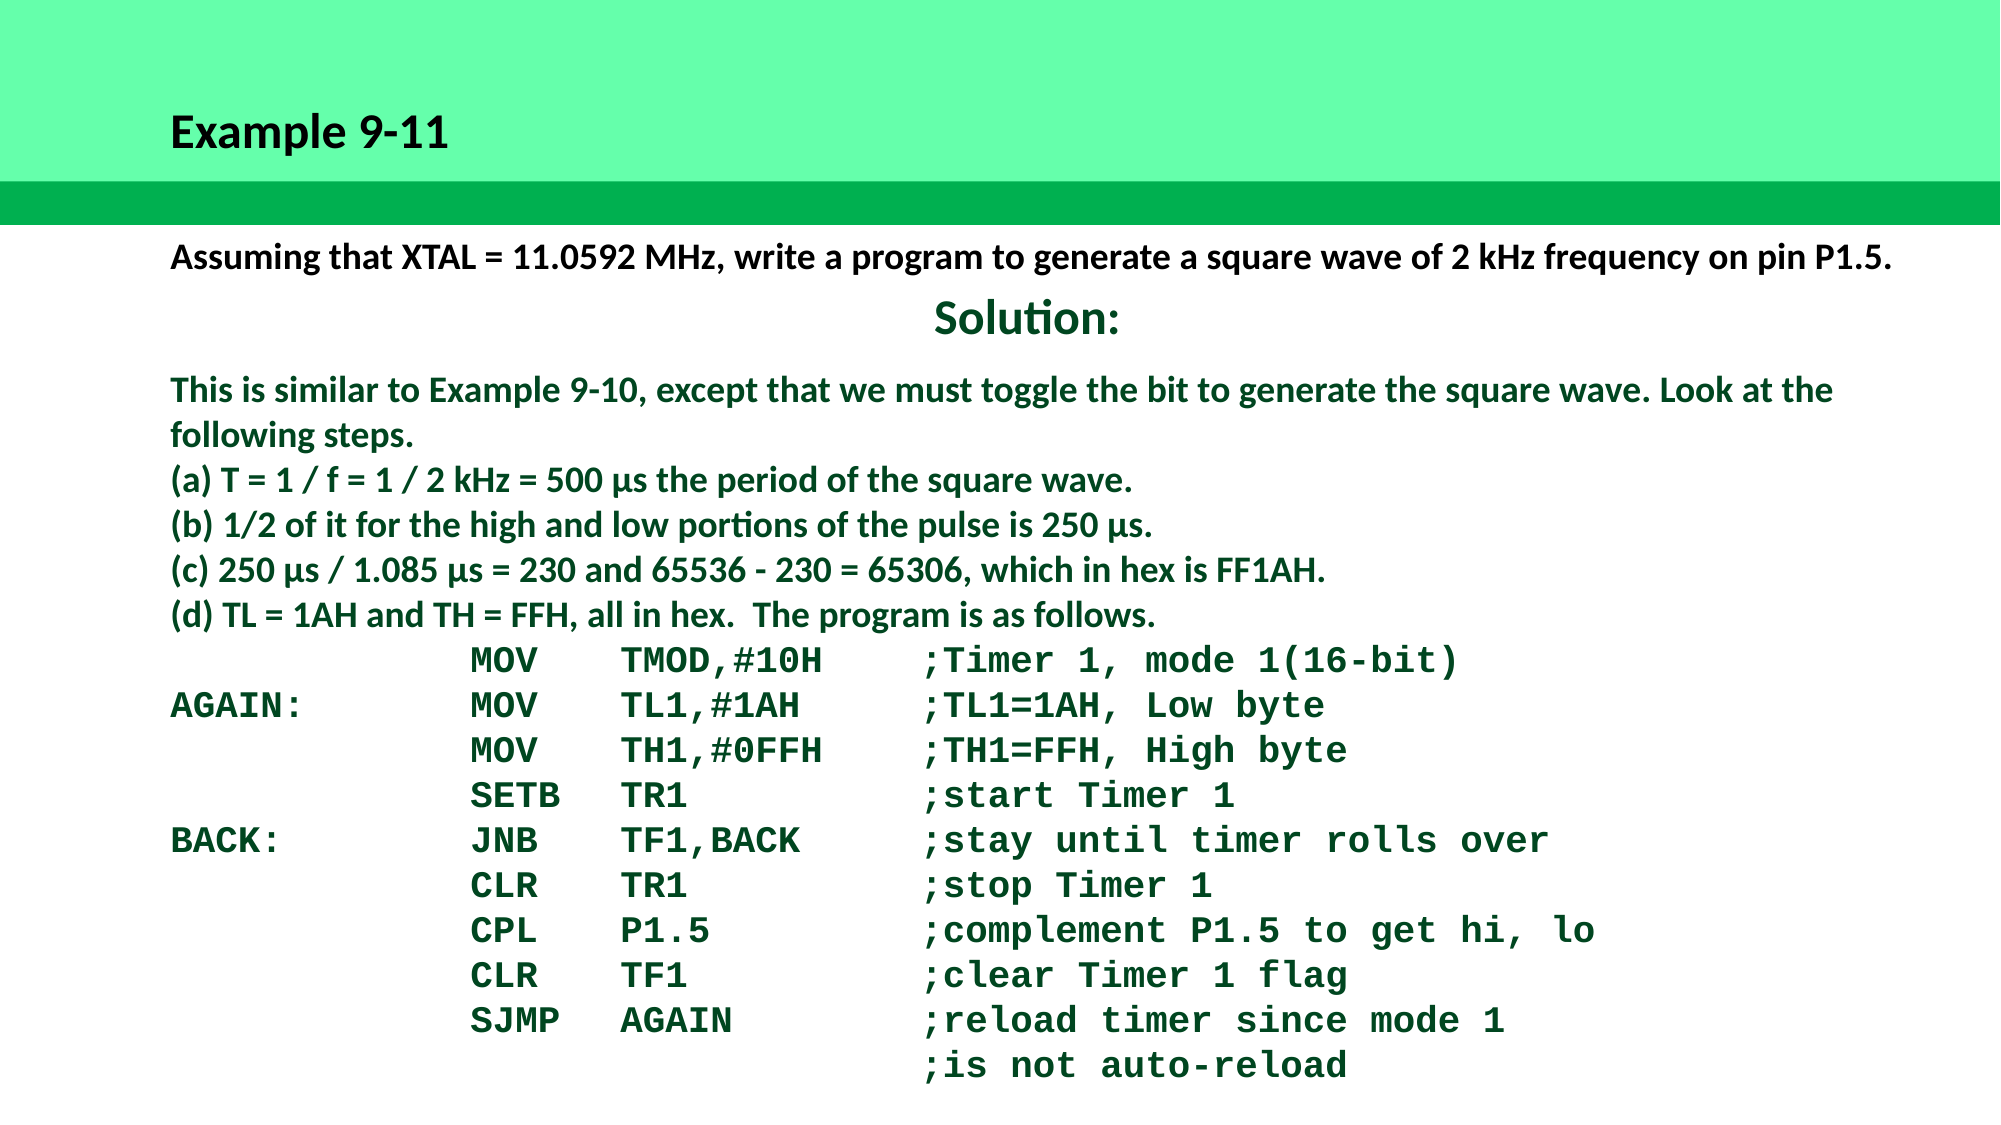

Example 9-11
Assuming that XTAL = 11.0592 MHz, write a program to generate a square wave of 2 kHz frequency on pin P1.5.

Solution:
This is similar to Example 9-10, except that we must toggle the bit to generate the square wave. Look at the following steps.
(a) T = 1 / f = 1 / 2 kHz = 500 µs the period of the square wave.
(b) 1/2 of it for the high and low portions of the pulse is 250 µs.
(c) 250 µs / 1.085 µs = 230 and 65536 - 230 = 65306, which in hex is FF1AH.
(d) TL = 1AH and TH = FFH, all in hex.  The program is as follows.
		MOV	TMOD,#10H	;Timer 1, mode 1(16-bit)
AGAIN:		MOV	TL1,#1AH	;TL1=1AH, Low byte
		MOV	TH1,#0FFH	;TH1=FFH, High byte
		SETB	TR1		;start Timer 1
BACK:		JNB	TF1,BACK	;stay until timer rolls over
		CLR	TR1		;stop Timer 1
		CPL	P1.5		;complement P1.5 to get hi, lo
		CLR	TF1		;clear Timer 1 flag
		SJMP	AGAIN 		;reload timer since mode 1
					;is not auto-reload